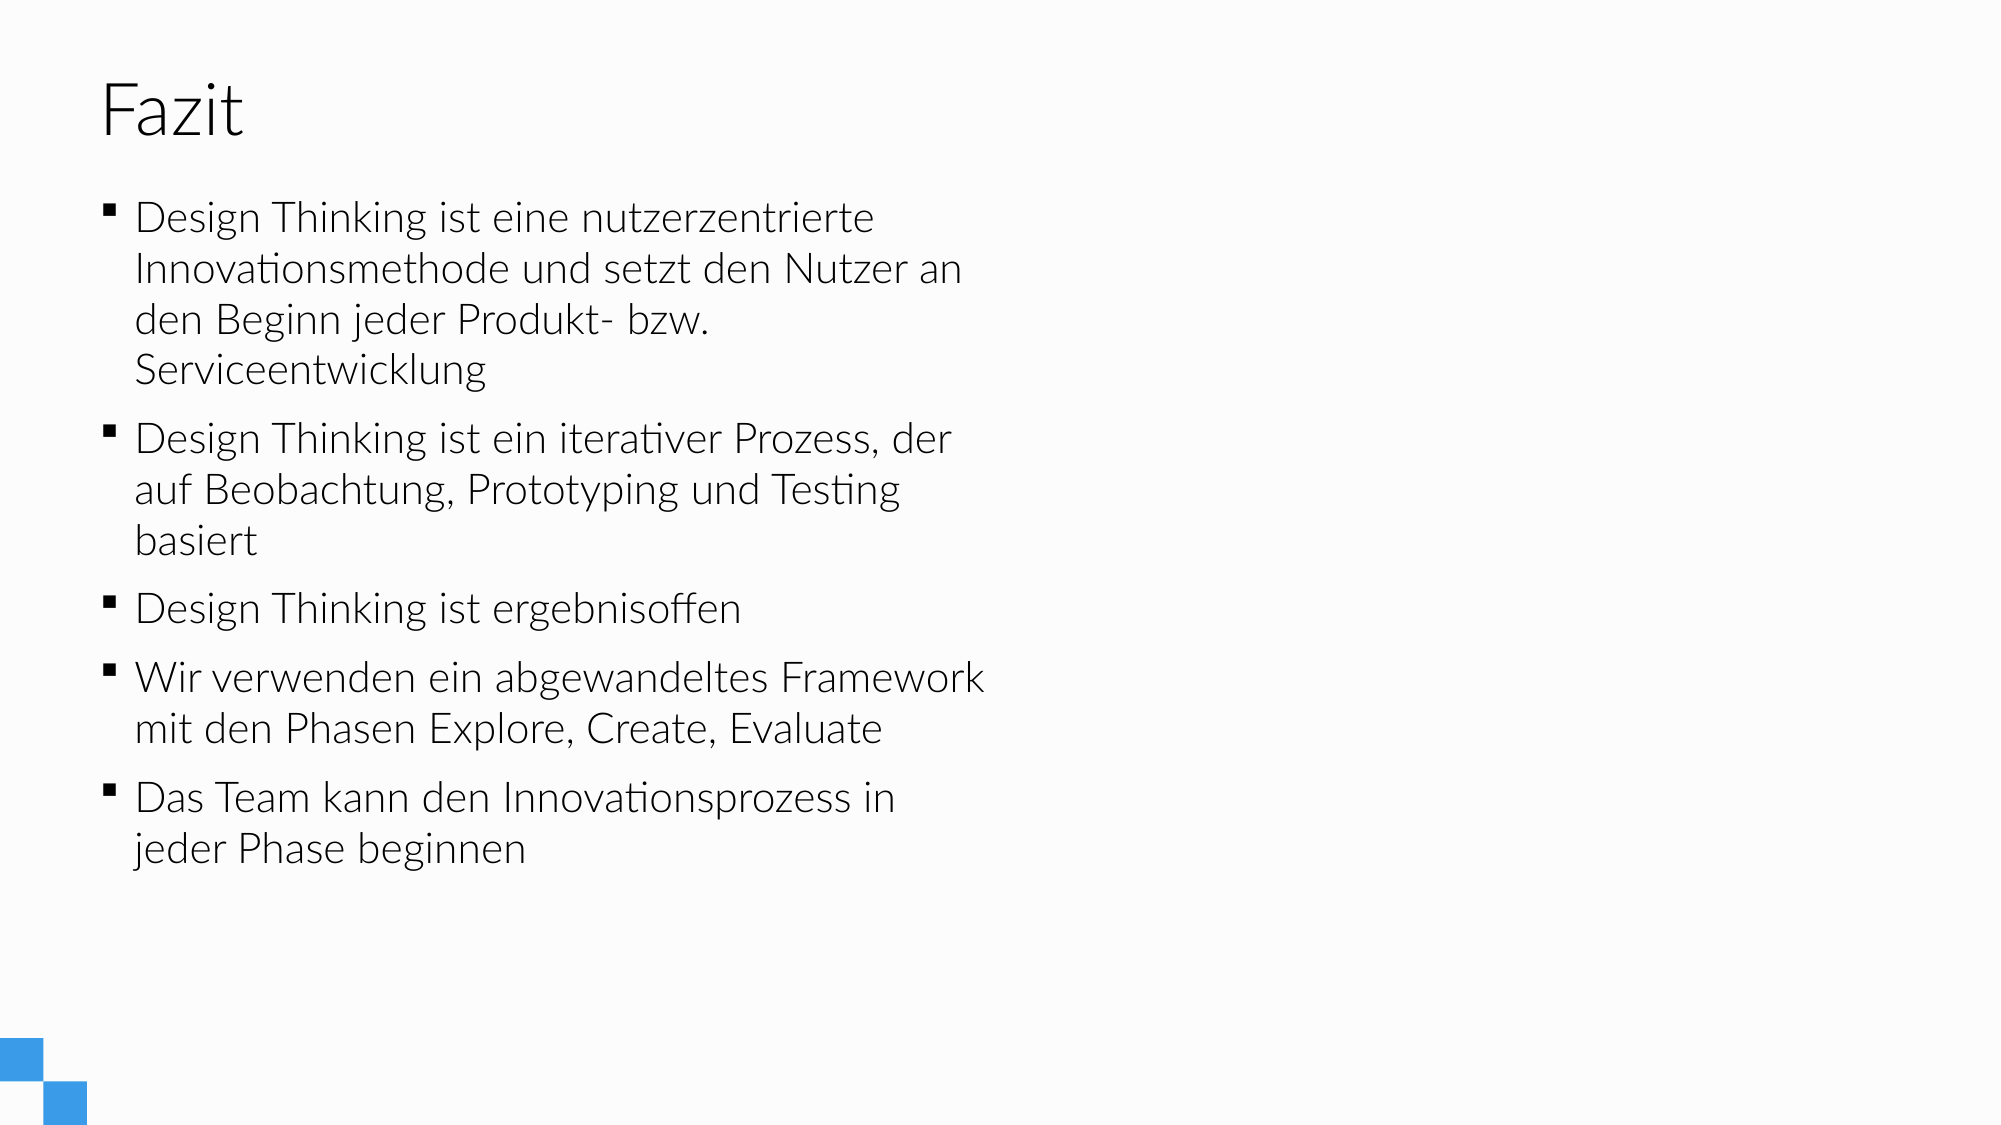

# Fazit
Design Thinking ist eine nutzerzentrierte Innovationsmethode und setzt den Nutzer an den Beginn jeder Produkt- bzw. Serviceentwicklung
Design Thinking ist ein iterativer Prozess, der auf Beobachtung, Prototyping und Testing basiert
Design Thinking ist ergebnisoffen
Wir verwenden ein abgewandeltes Framework mit den Phasen Explore, Create, Evaluate
Das Team kann den Innovationsprozess in jeder Phase beginnen